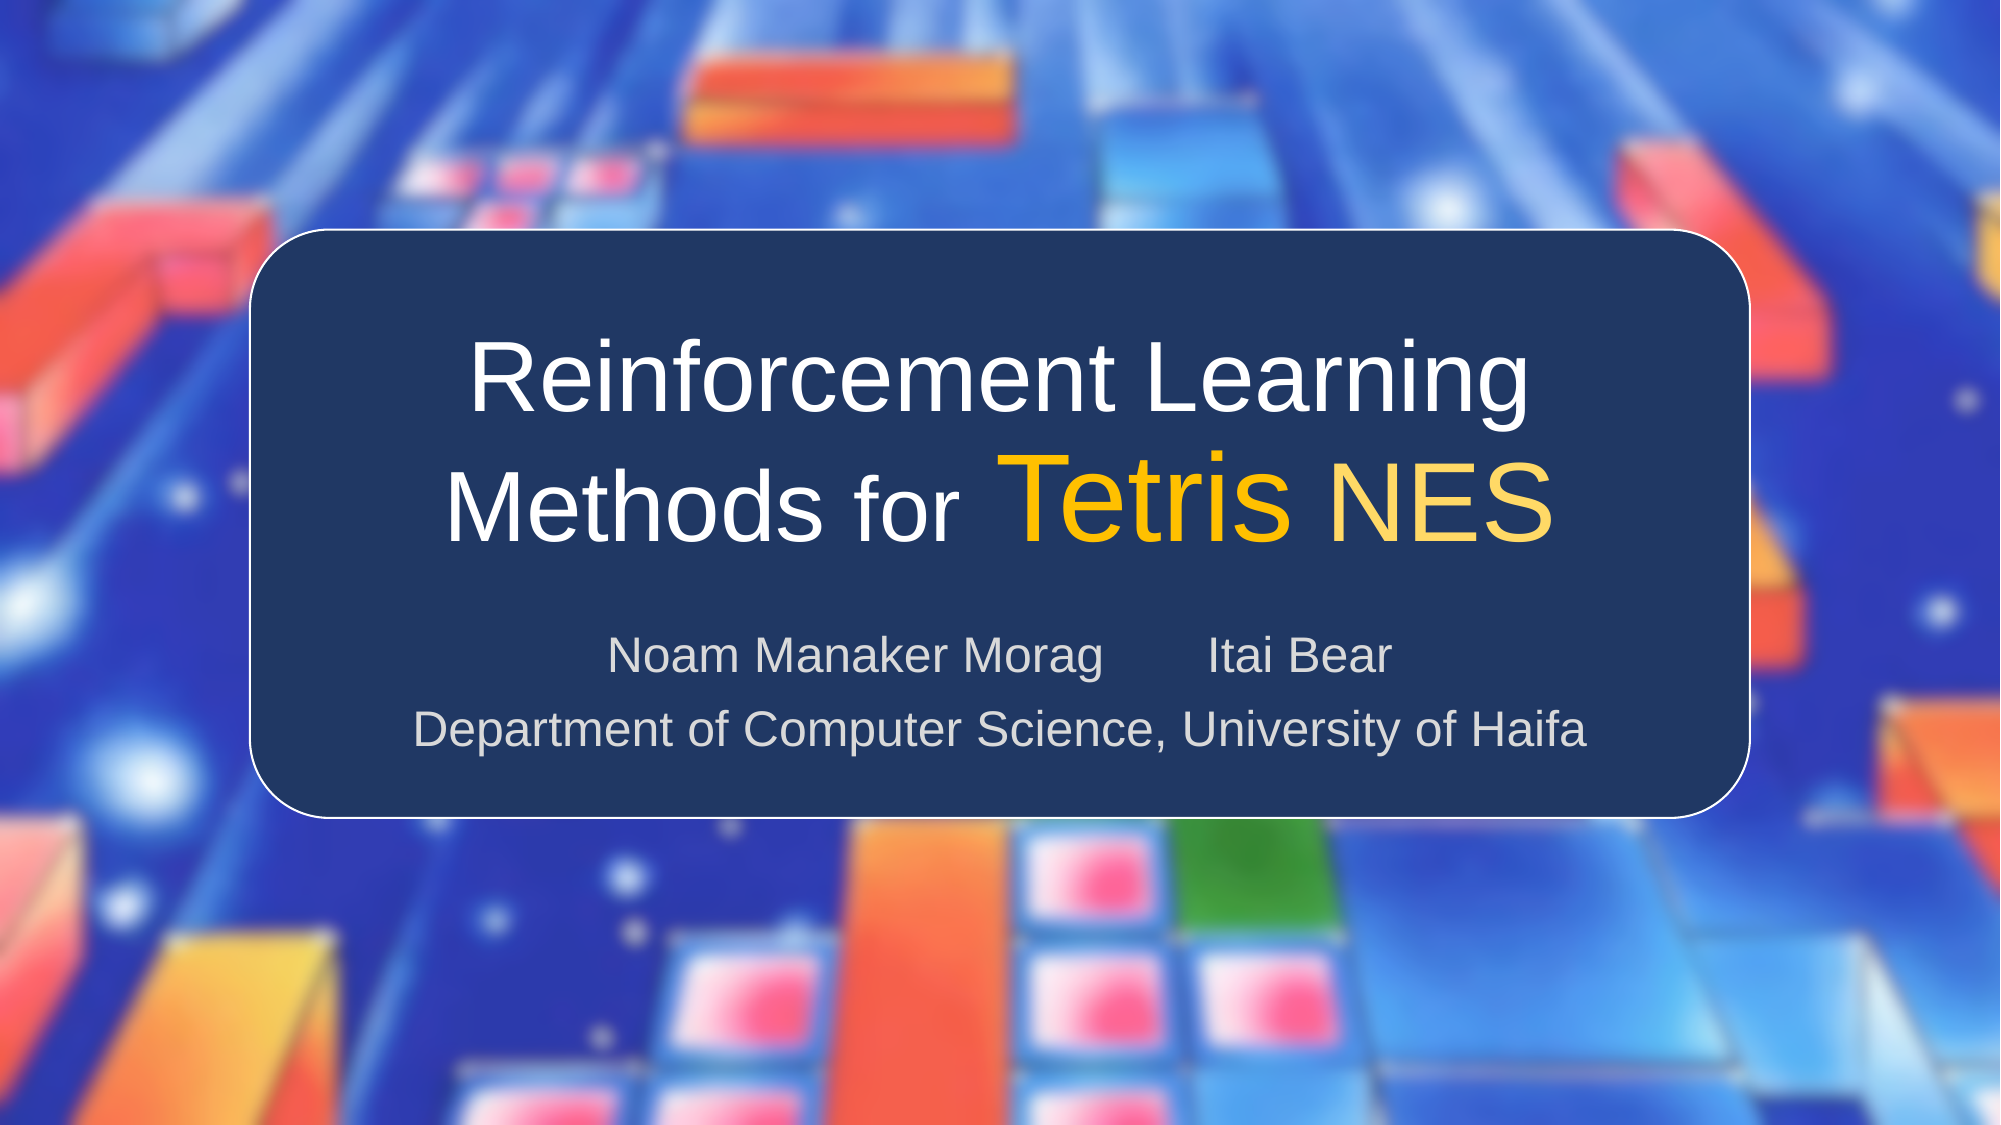

# Reinforcement Learning Methods for Tetris NES

Noam Manaker Morag	Itai Bear
Department of Computer Science, University of Haifa